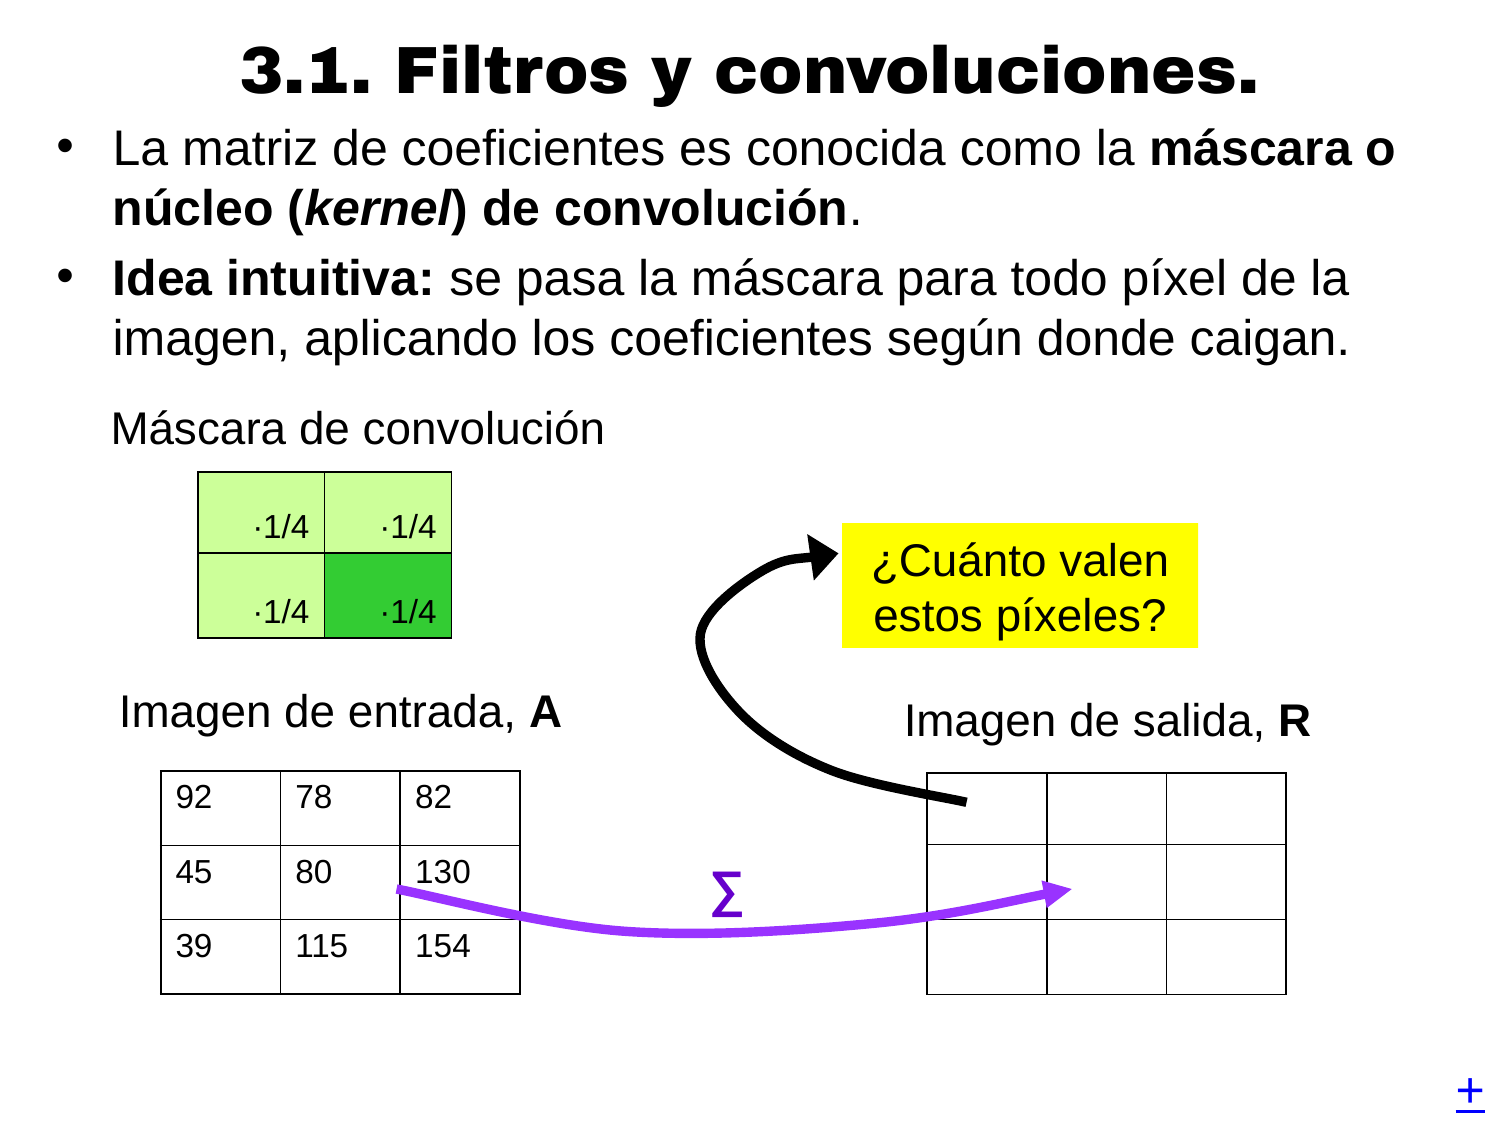

# 3.1. Filtros y convoluciones.
La matriz de coeficientes es conocida como la máscara o núcleo (kernel) de convolución.
Idea intuitiva: se pasa la máscara para todo píxel de la imagen, aplicando los coeficientes según donde caigan.
Máscara de convolución
| ·1/4 | ·1/4 |
| --- | --- |
| ·1/4 | ·1/4 |
¿Cuánto valen estos píxeles?

Imagen de entrada, A
Imagen de salida, R
| 92 | 78 | 82 |
| --- | --- | --- |
| 45 | 80 | 130 |
| 39 | 115 | 154 |
| - | - | - |
| --- | --- | --- |
| - | 74 | 93 |
| - | 70 | 120 |

∑

+